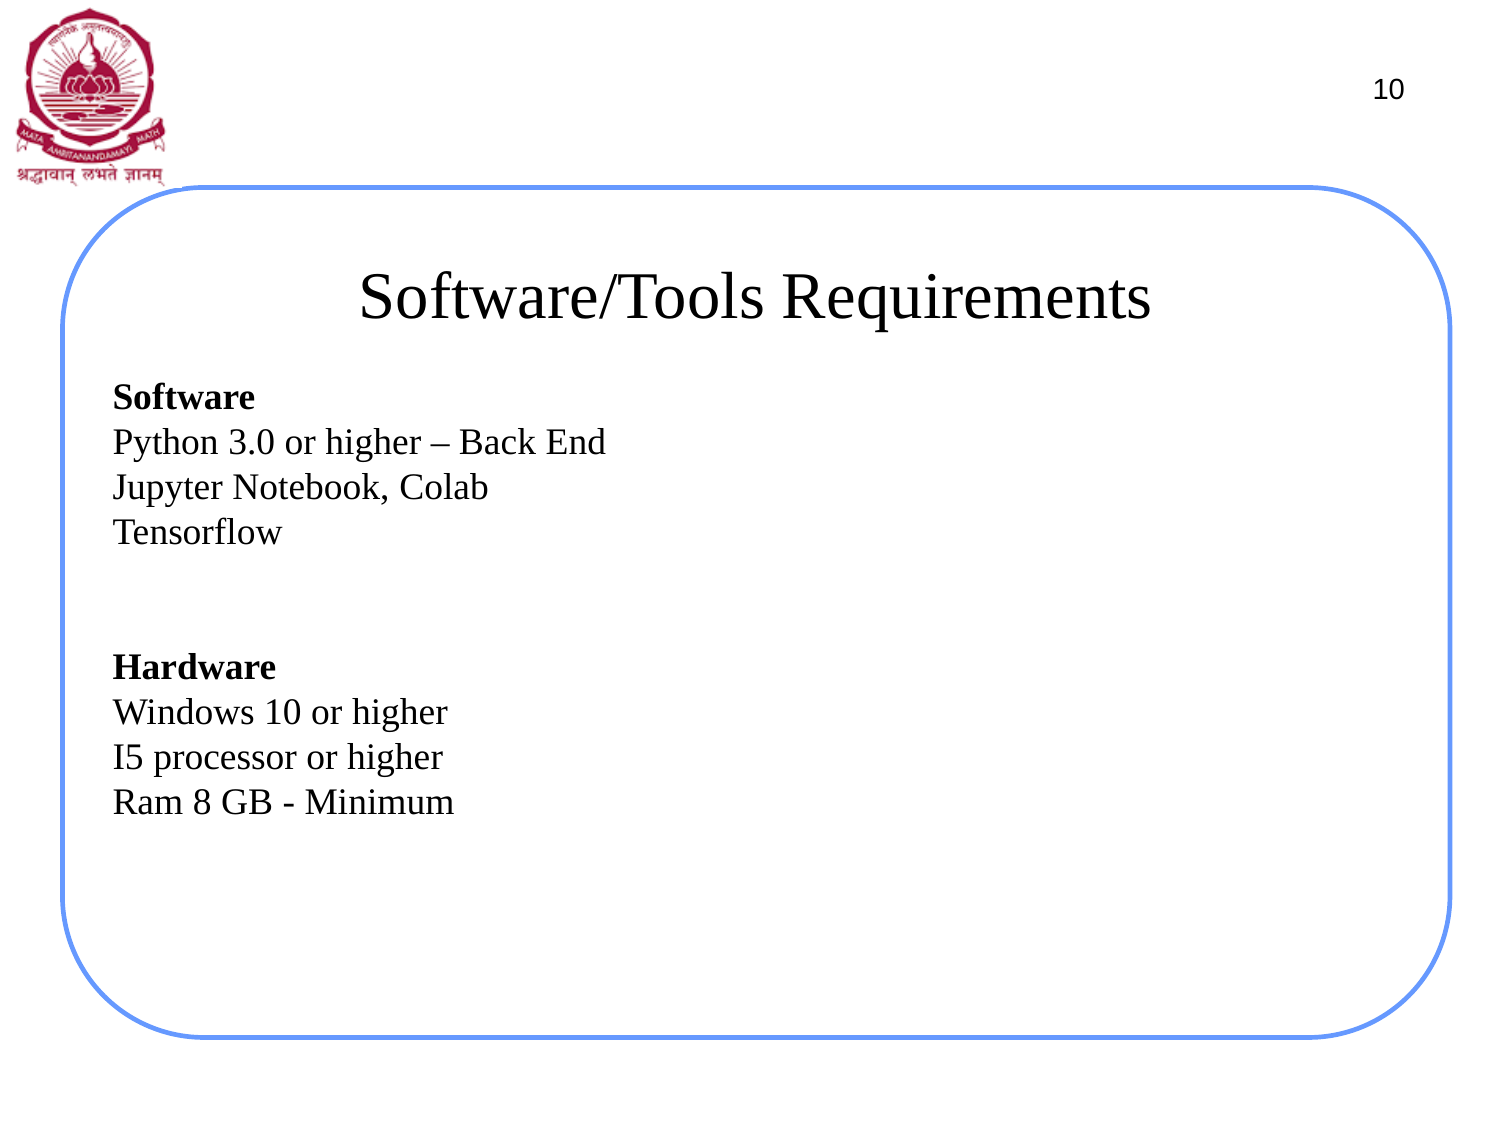

10
# Software/Tools Requirements
Software
Python 3.0 or higher – Back End
Jupyter Notebook, Colab
Tensorflow

Hardware
Windows 10 or higher
I5 processor or higher
Ram 8 GB - Minimum